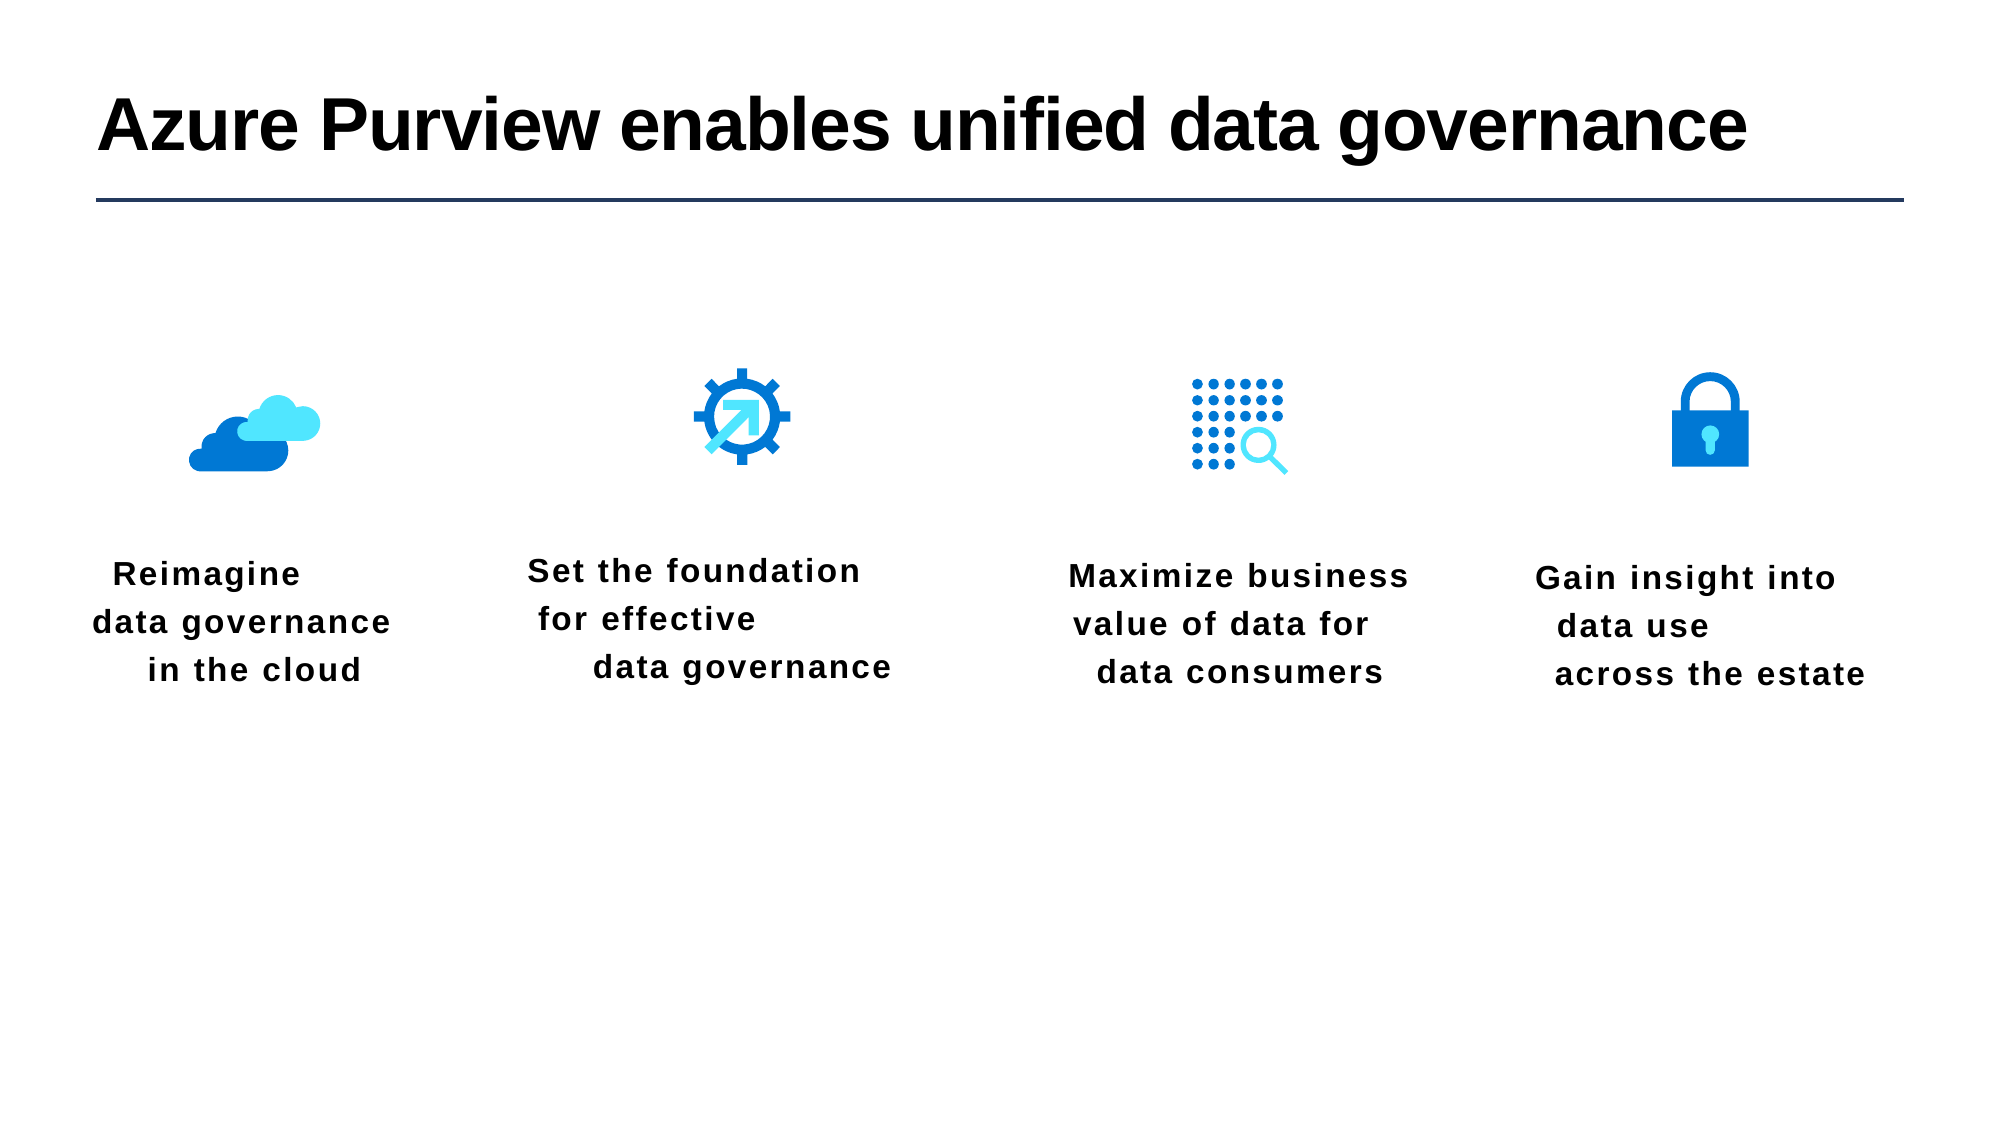

# Azure Purview enables unified data governance

Set the foundation         for effective                 data governance

Gain insight into     data use              across the estate

Maximize business value of data for    data consumers

Reimagine         data governance   in the cloud